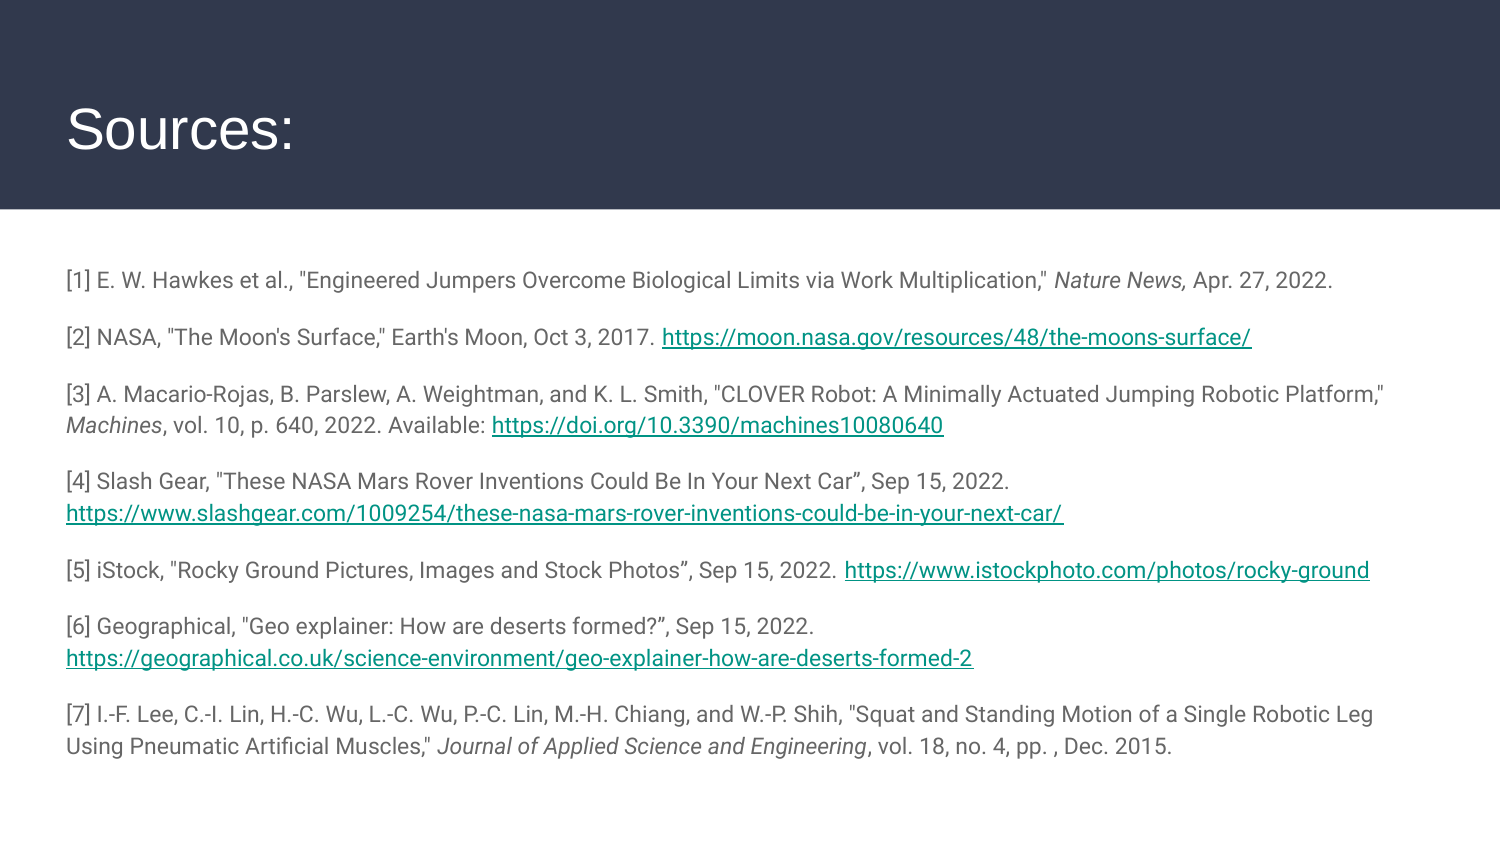

# Sources:
[1] E. W. Hawkes et al., "Engineered Jumpers Overcome Biological Limits via Work Multiplication," Nature News, Apr. 27, 2022.
[2] NASA, "The Moon's Surface," Earth's Moon, Oct 3, 2017. https://moon.nasa.gov/resources/48/the-moons-surface/
[3] A. Macario-Rojas, B. Parslew, A. Weightman, and K. L. Smith, "CLOVER Robot: A Minimally Actuated Jumping Robotic Platform," Machines, vol. 10, p. 640, 2022. Available: https://doi.org/10.3390/machines10080640
[4] Slash Gear, "These NASA Mars Rover Inventions Could Be In Your Next Car”, Sep 15, 2022. https://www.slashgear.com/1009254/these-nasa-mars-rover-inventions-could-be-in-your-next-car/
[5] iStock, "Rocky Ground Pictures, Images and Stock Photos”, Sep 15, 2022. https://www.istockphoto.com/photos/rocky-ground
[6] Geographical, "Geo explainer: How are deserts formed?”, Sep 15, 2022. https://geographical.co.uk/science-environment/geo-explainer-how-are-deserts-formed-2
[7] I.-F. Lee, C.-I. Lin, H.-C. Wu, L.-C. Wu, P.-C. Lin, M.-H. Chiang, and W.-P. Shih, "Squat and Standing Motion of a Single Robotic Leg Using Pneumatic Artificial Muscles," Journal of Applied Science and Engineering, vol. 18, no. 4, pp. , Dec. 2015.